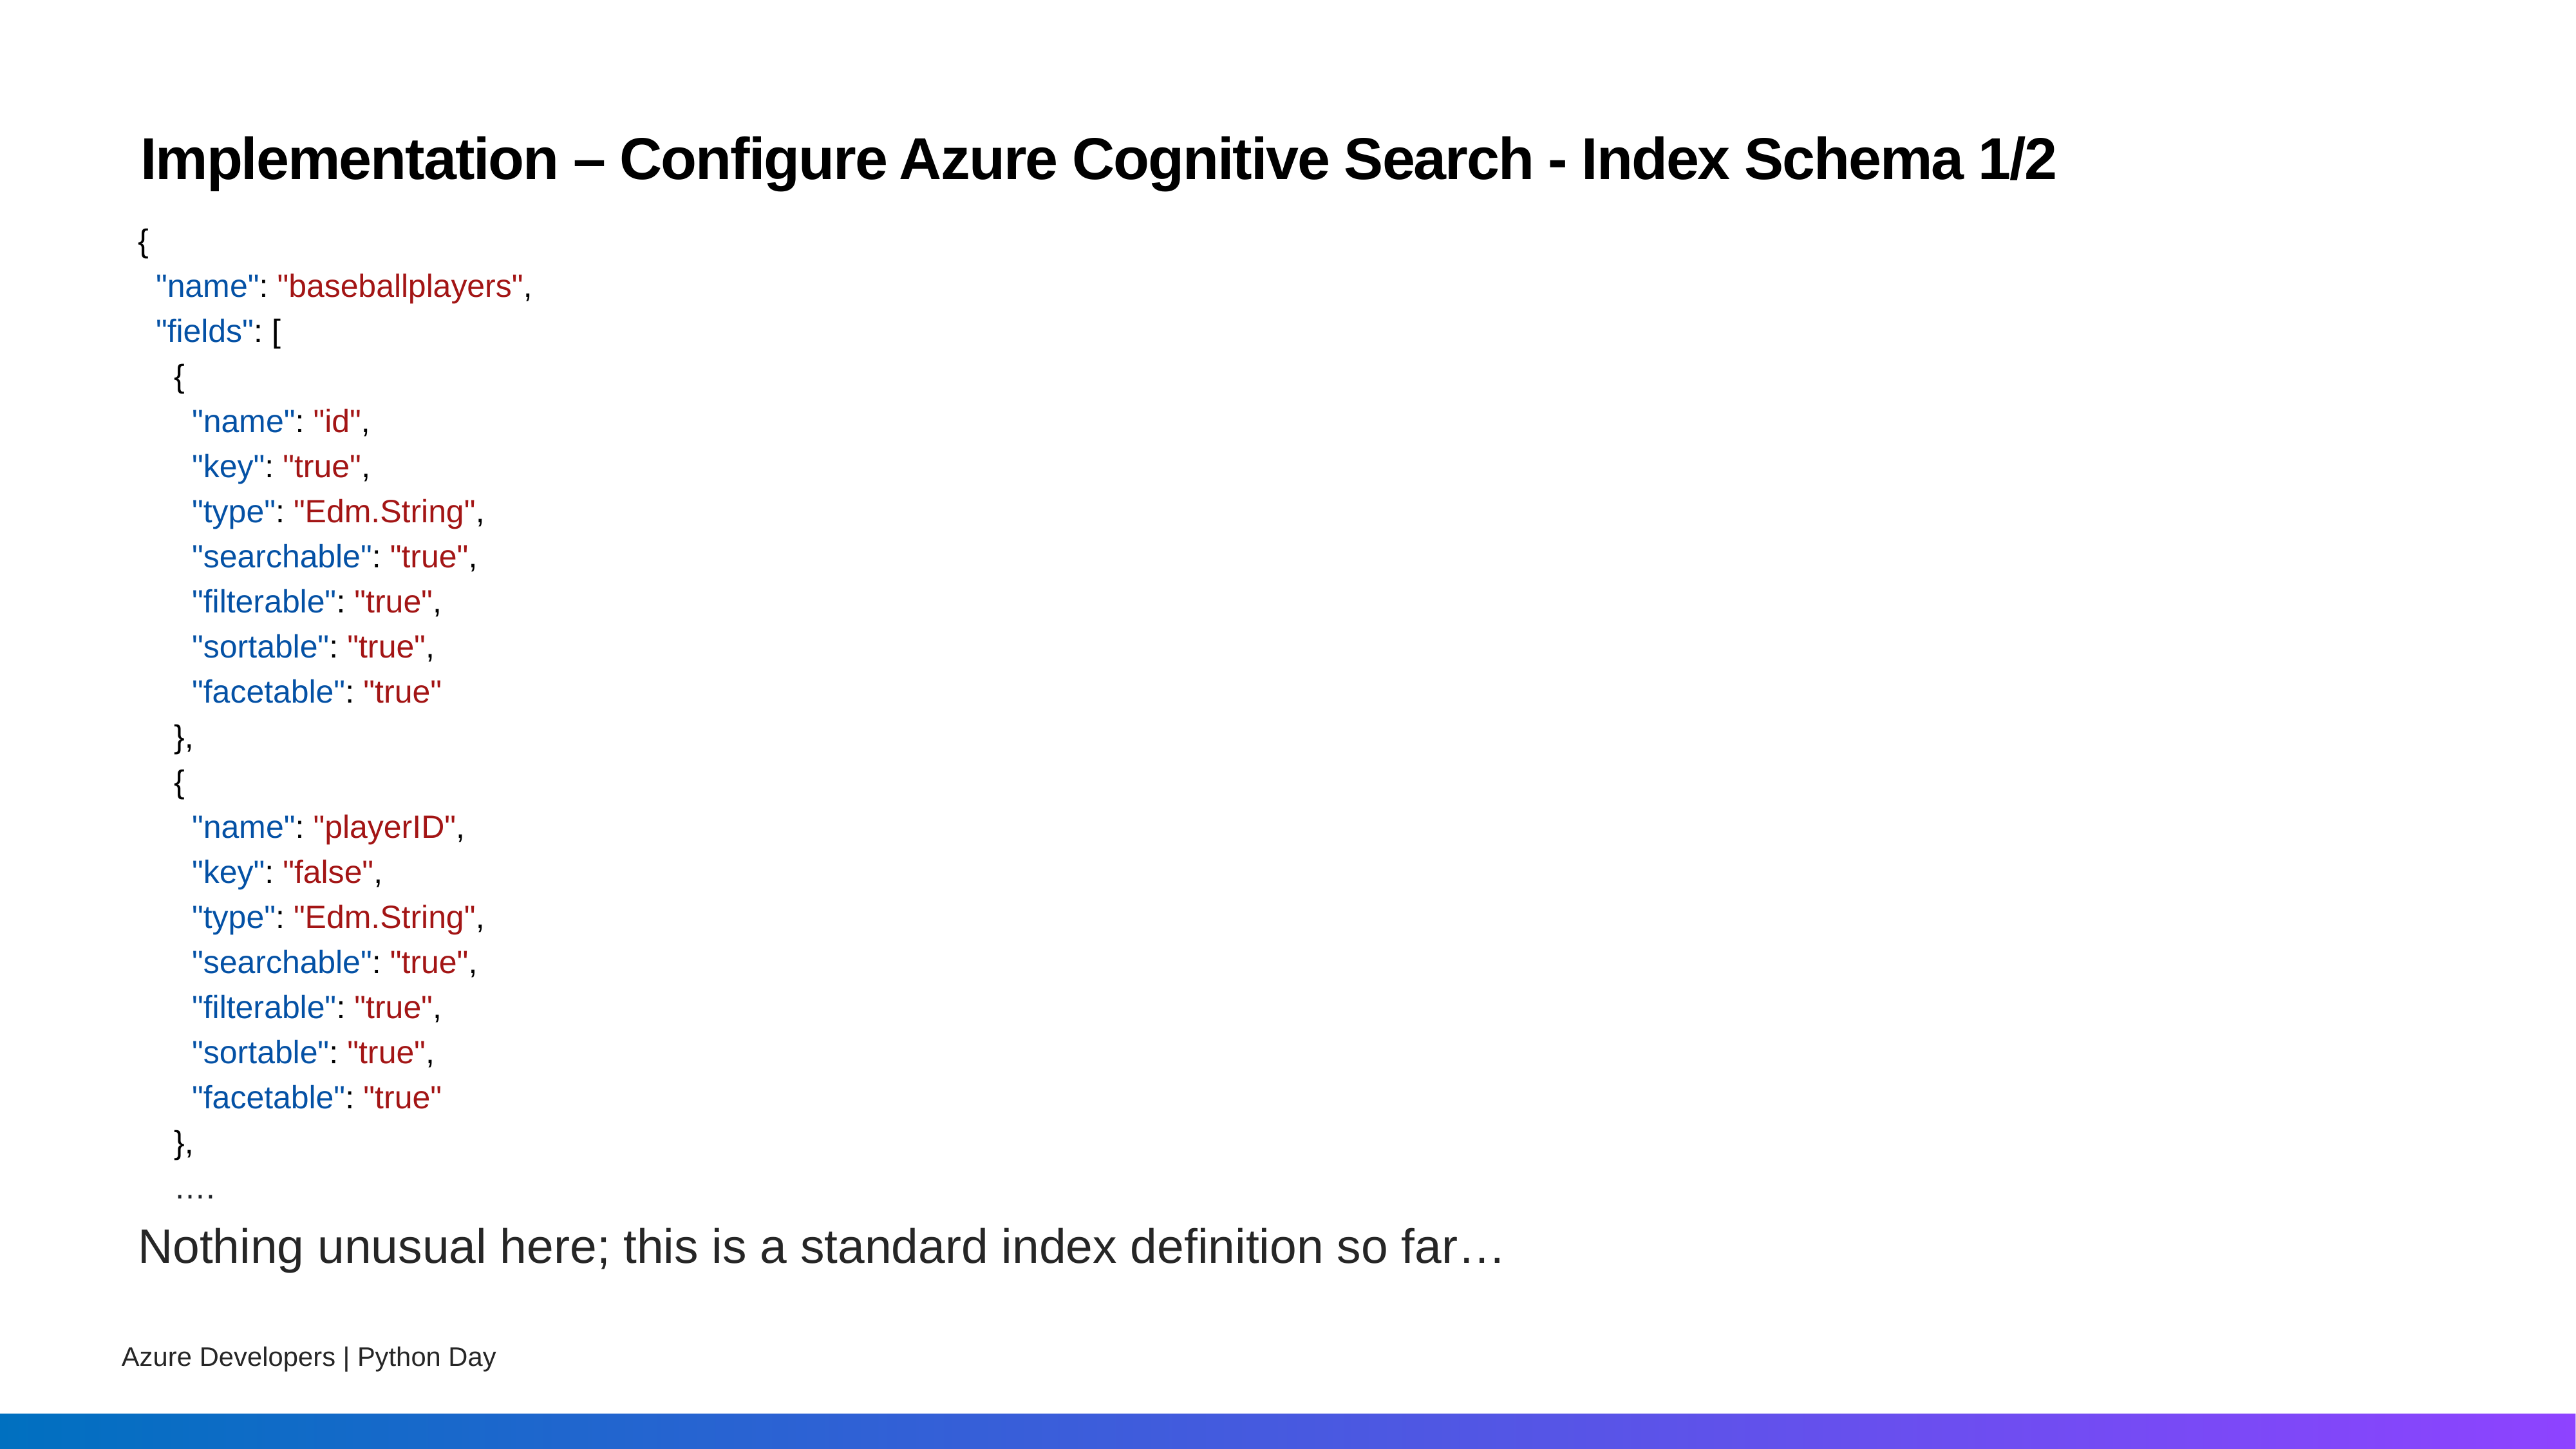

# Implementation – Configure Azure Cognitive Search - Index Schema 1/2
{
  "name": "baseballplayers",
  "fields": [
    {
      "name": "id",
      "key": "true",
      "type": "Edm.String",
      "searchable": "true",
      "filterable": "true",
      "sortable": "true",
      "facetable": "true"
    },
    {
      "name": "playerID",
      "key": "false",
      "type": "Edm.String",
      "searchable": "true",
      "filterable": "true",
      "sortable": "true",
      "facetable": "true"
    },
    ….
Nothing unusual here; this is a standard index definition so far…